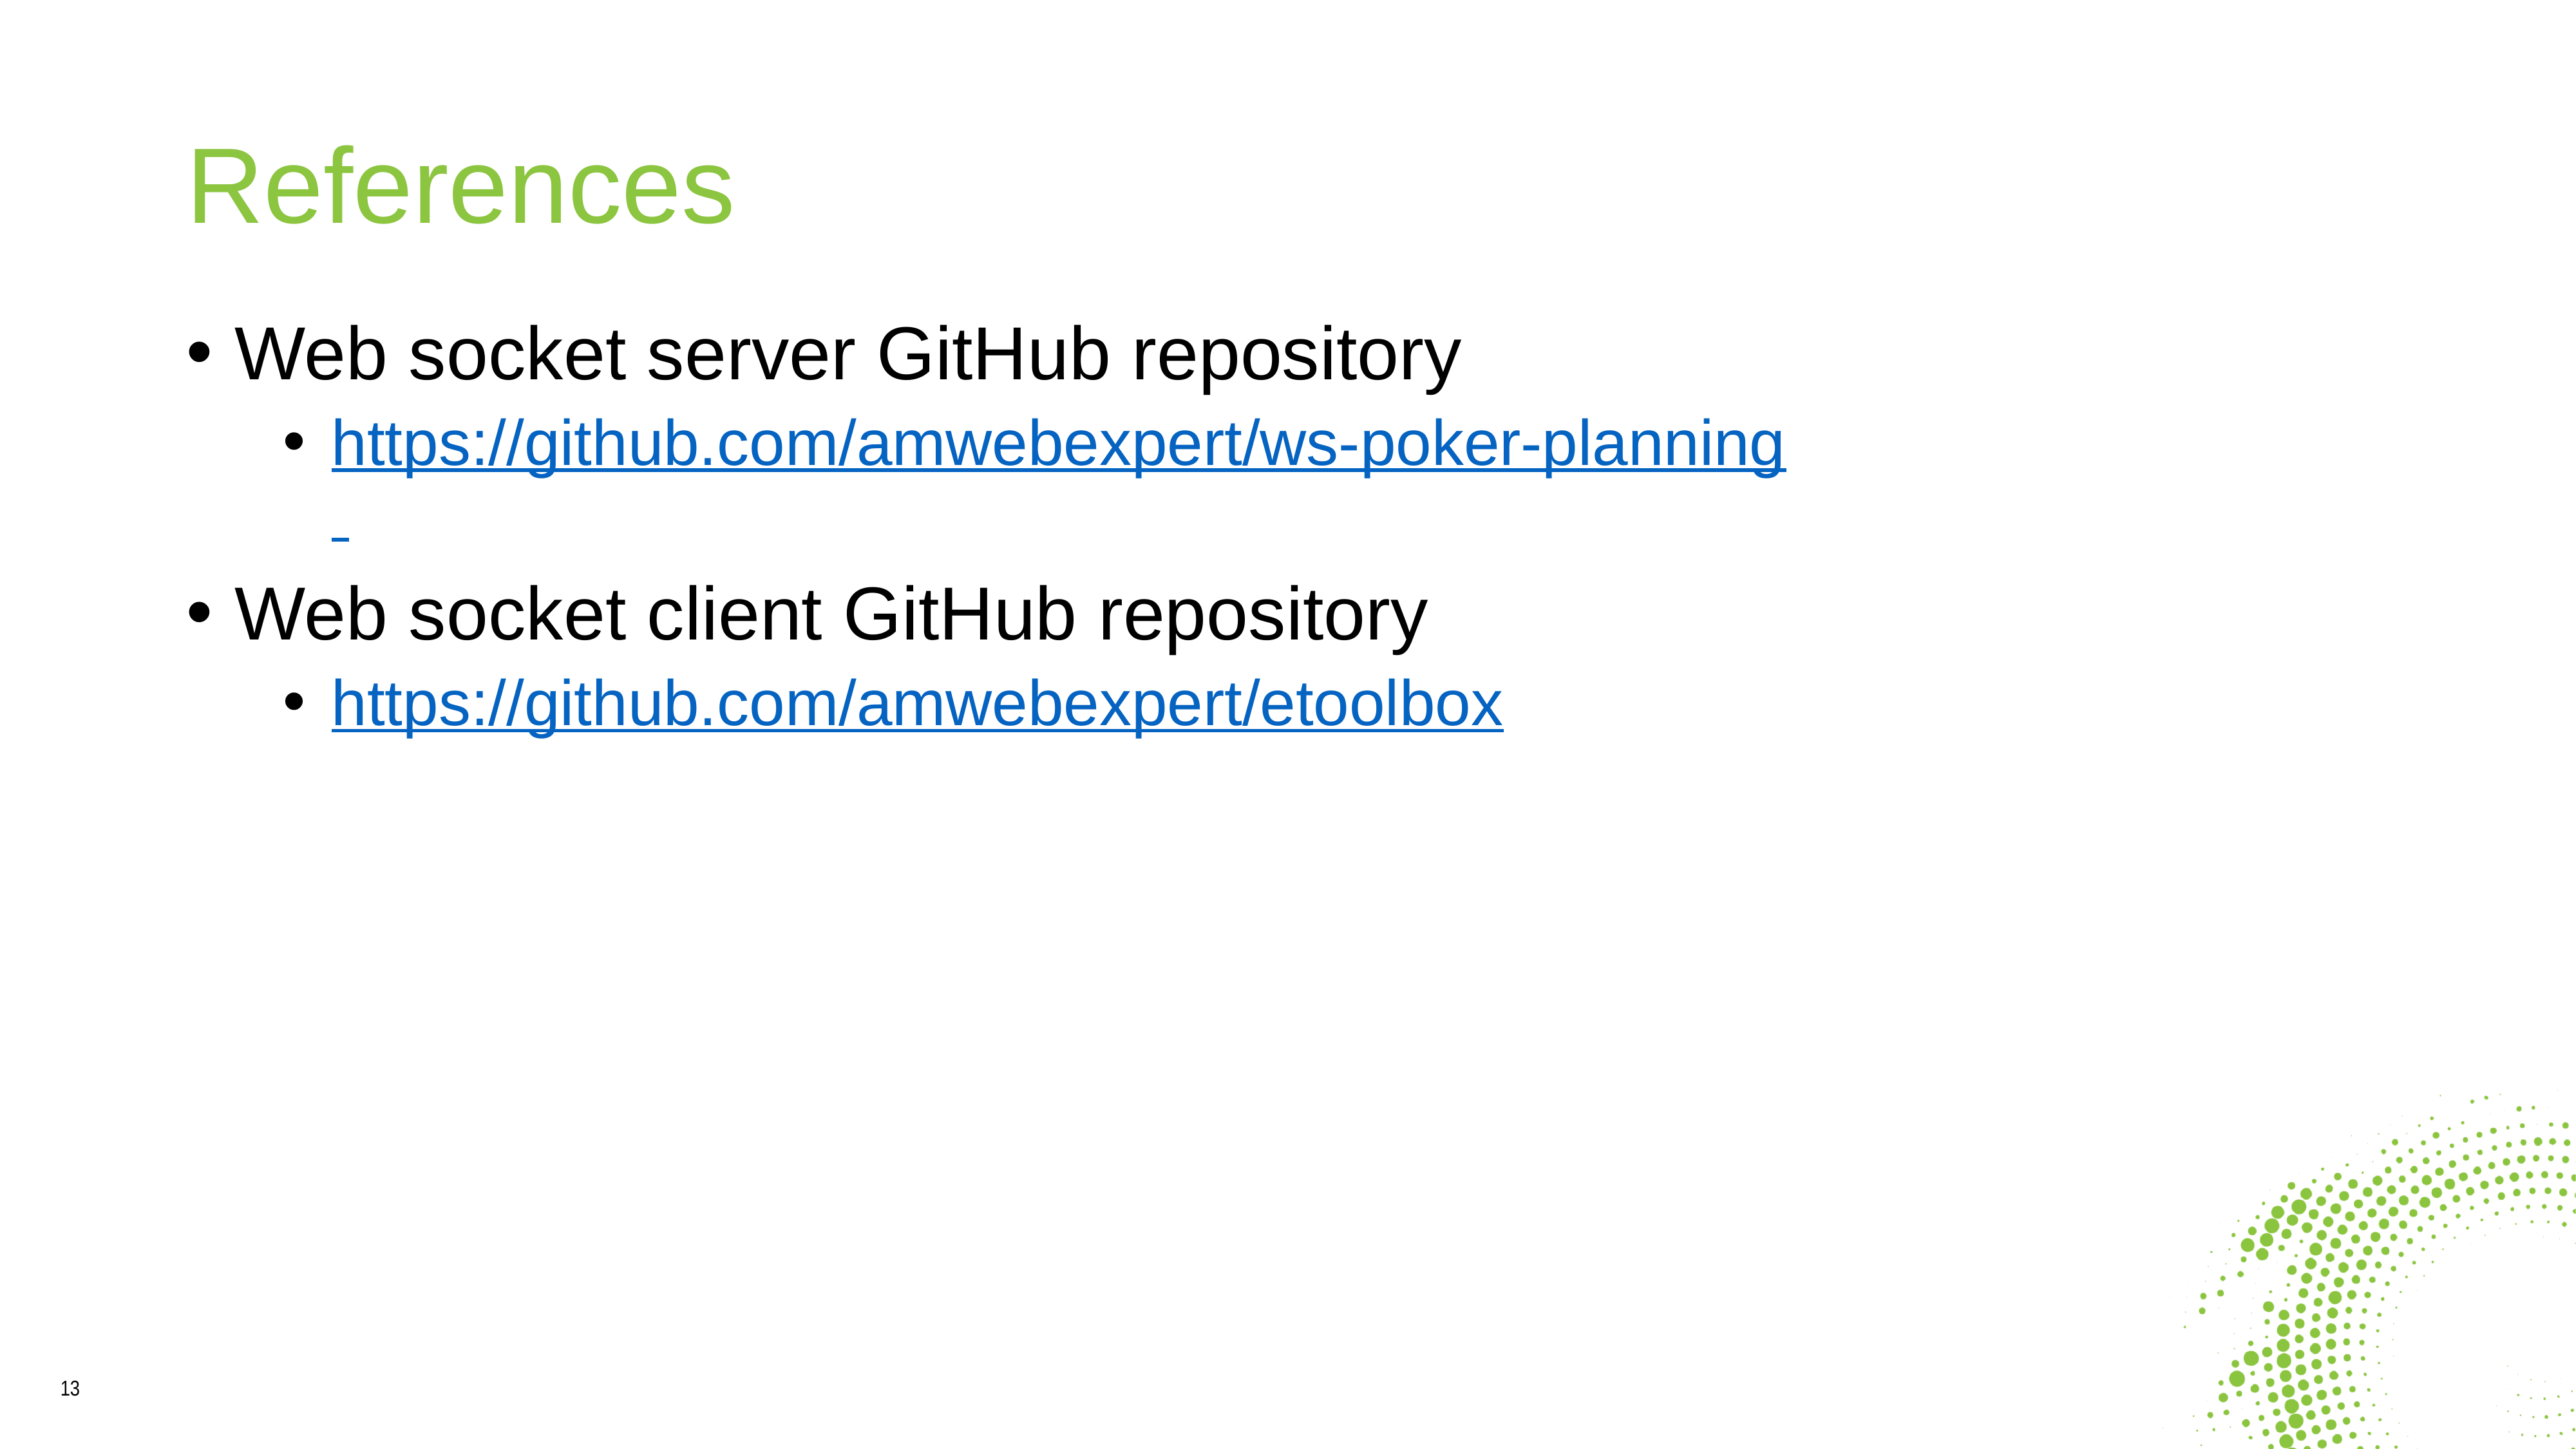

References
Web socket server GitHub repository
https://github.com/amwebexpert/ws-poker-planning
Web socket client GitHub repository
https://github.com/amwebexpert/etoolbox